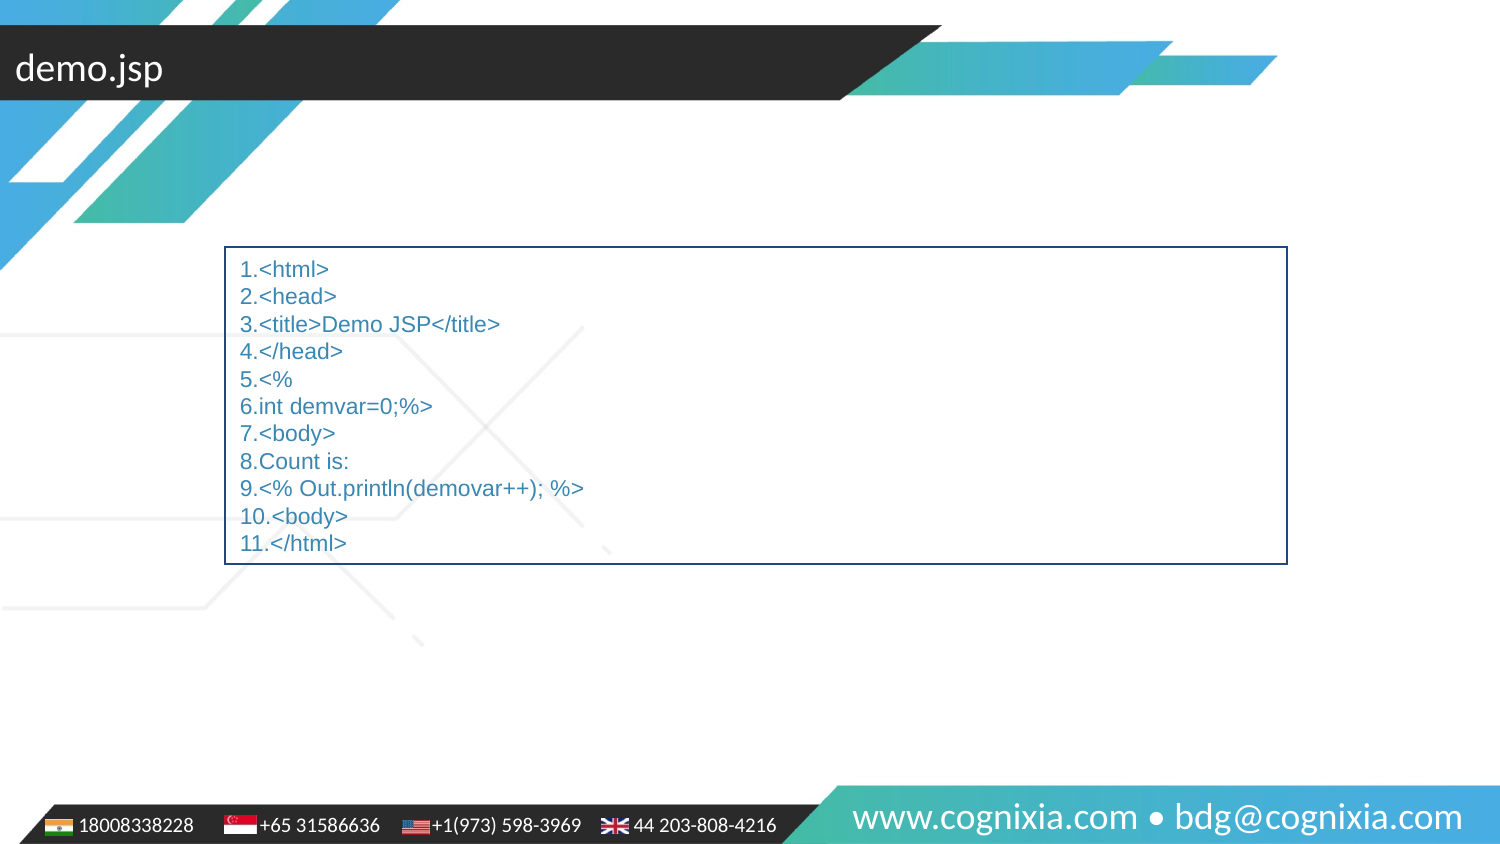

demo.jsp
<html>
<head>
<title>Demo JSP</title>
</head>
<%
int demvar=0;%>
<body>
Count is:
<% Out.println(demovar++); %>
<body>
</html>